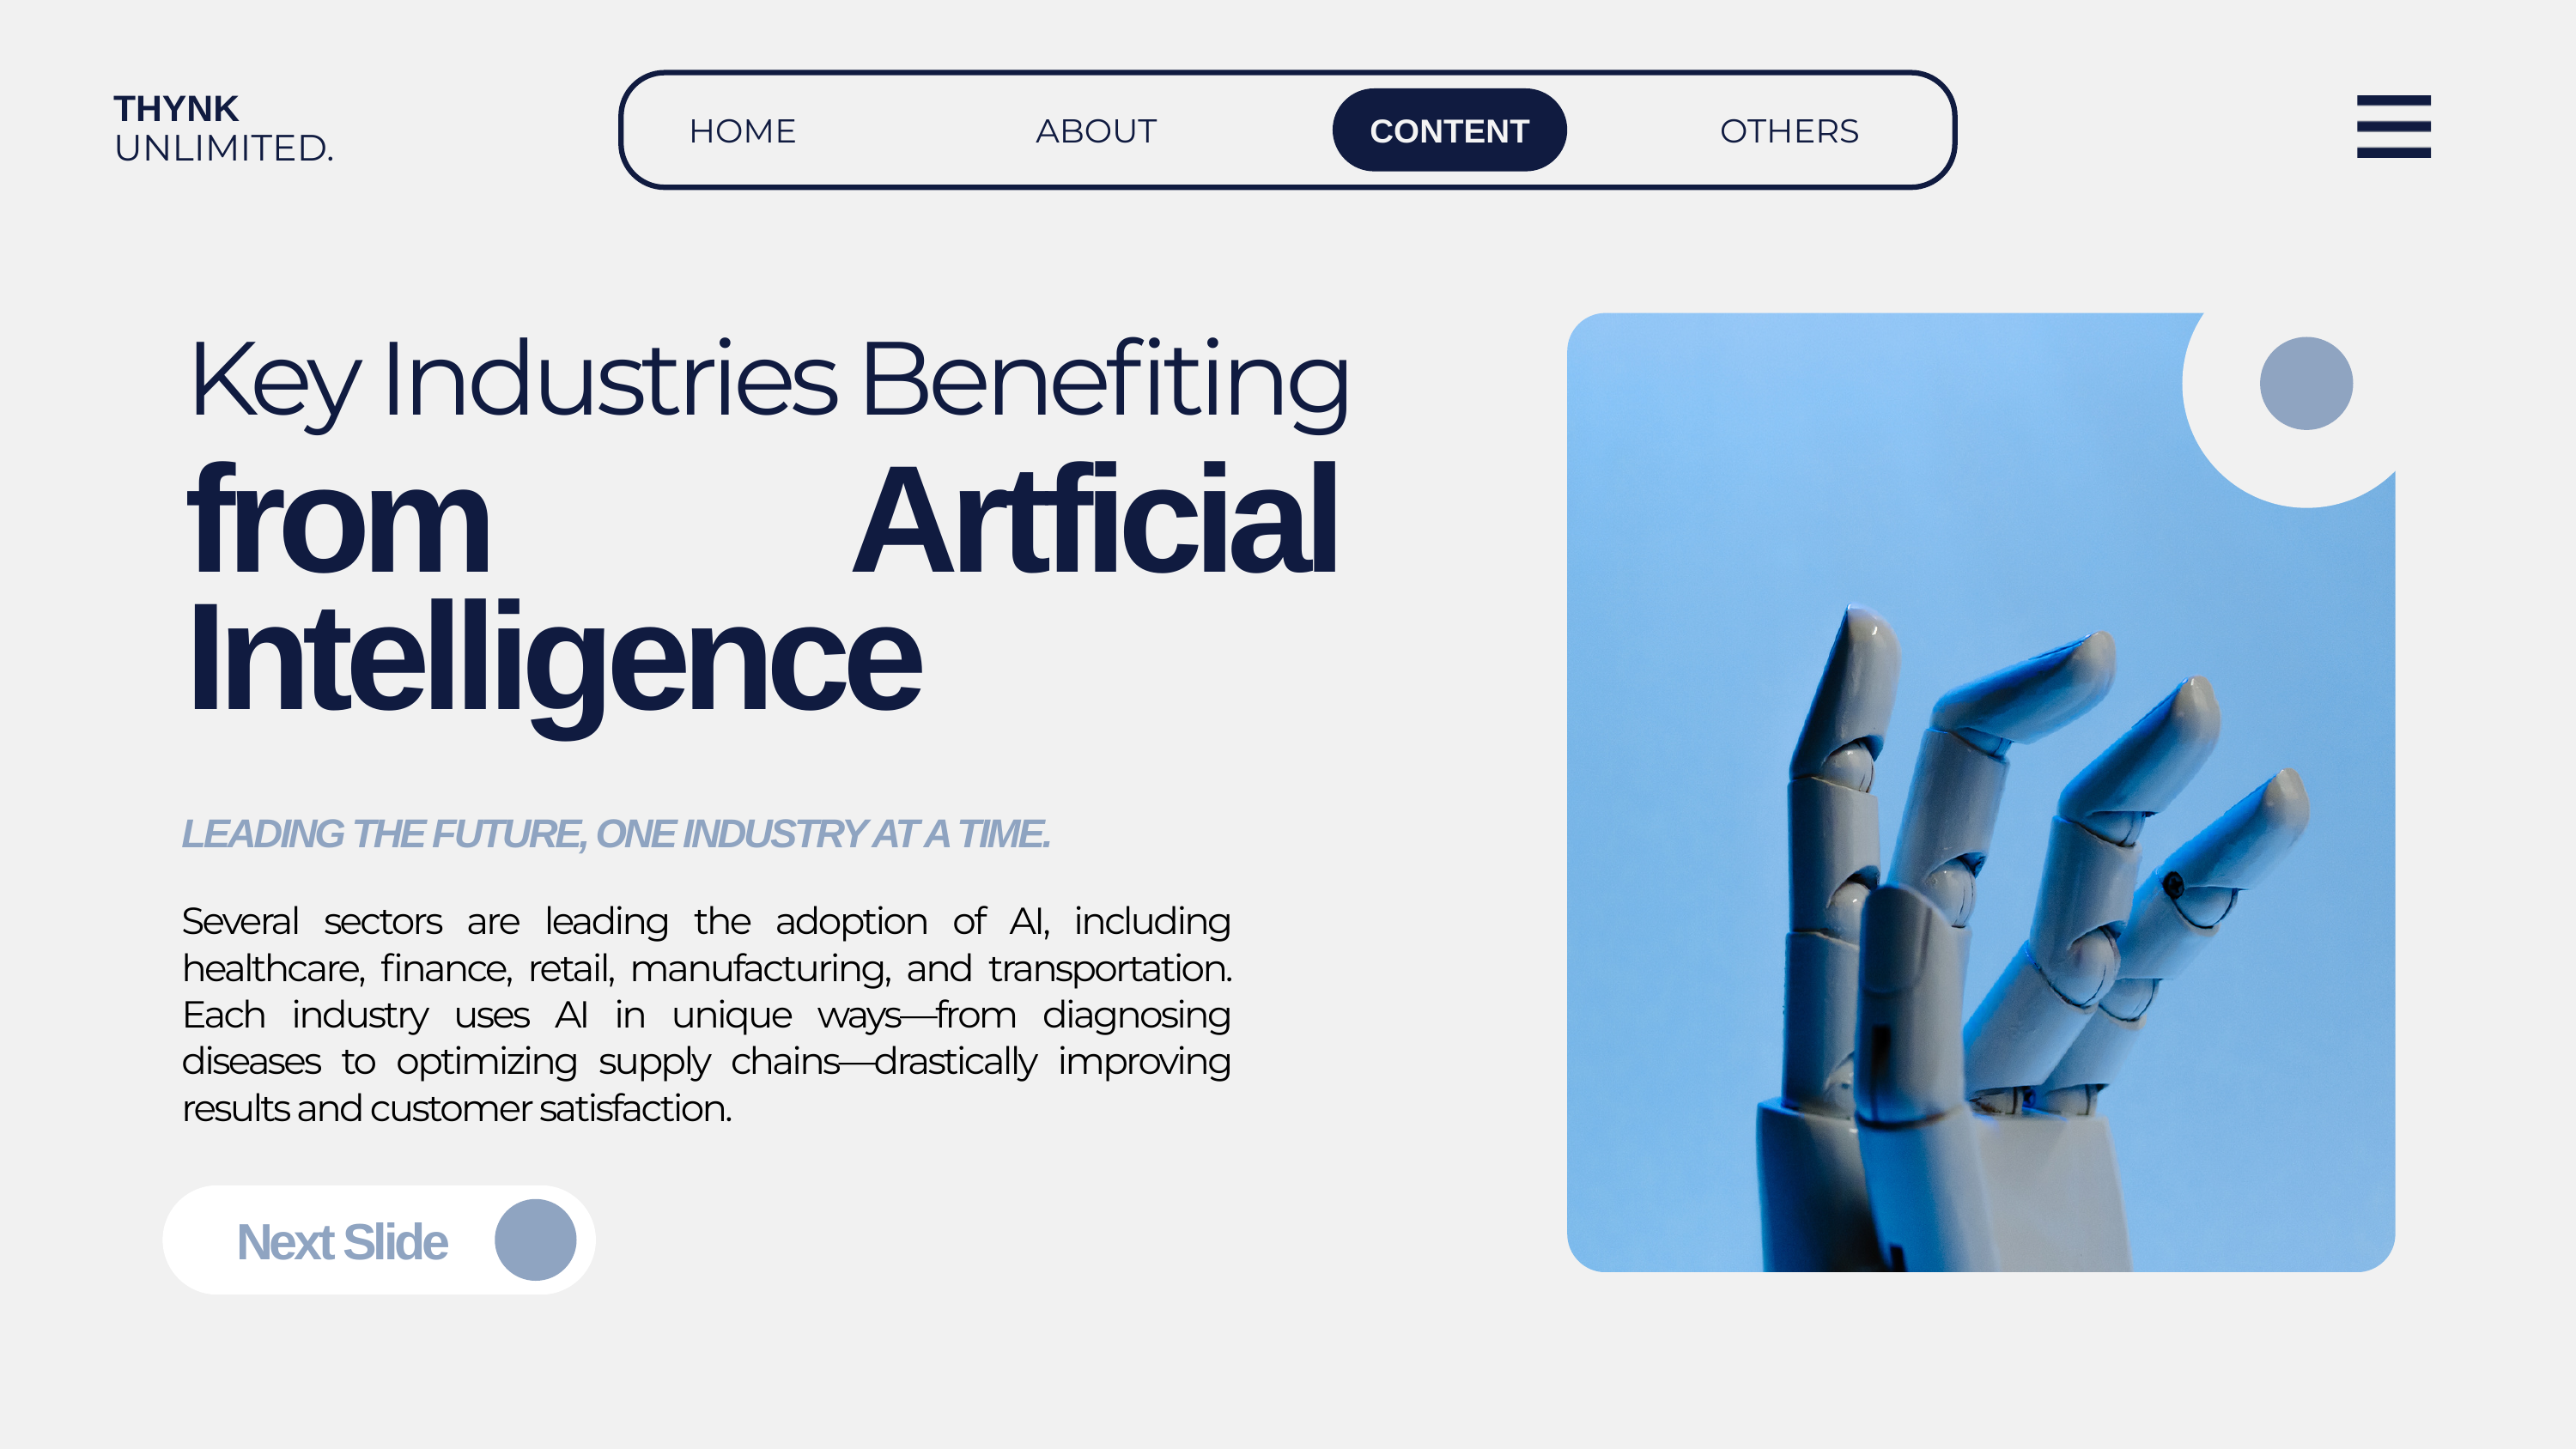

THYNK UNLIMITED.

HOME
OTHERS
ABOUT
CONTENT

Key Industries Benefiting

from Artficial Intelligence
LEADING THE FUTURE, ONE INDUSTRY AT A TIME.
Several sectors are leading the adoption of AI, including healthcare, finance, retail, manufacturing, and transportation. Each industry uses AI in unique ways—from diagnosing diseases to optimizing supply chains—drastically improving results and customer satisfaction.

Next Slide